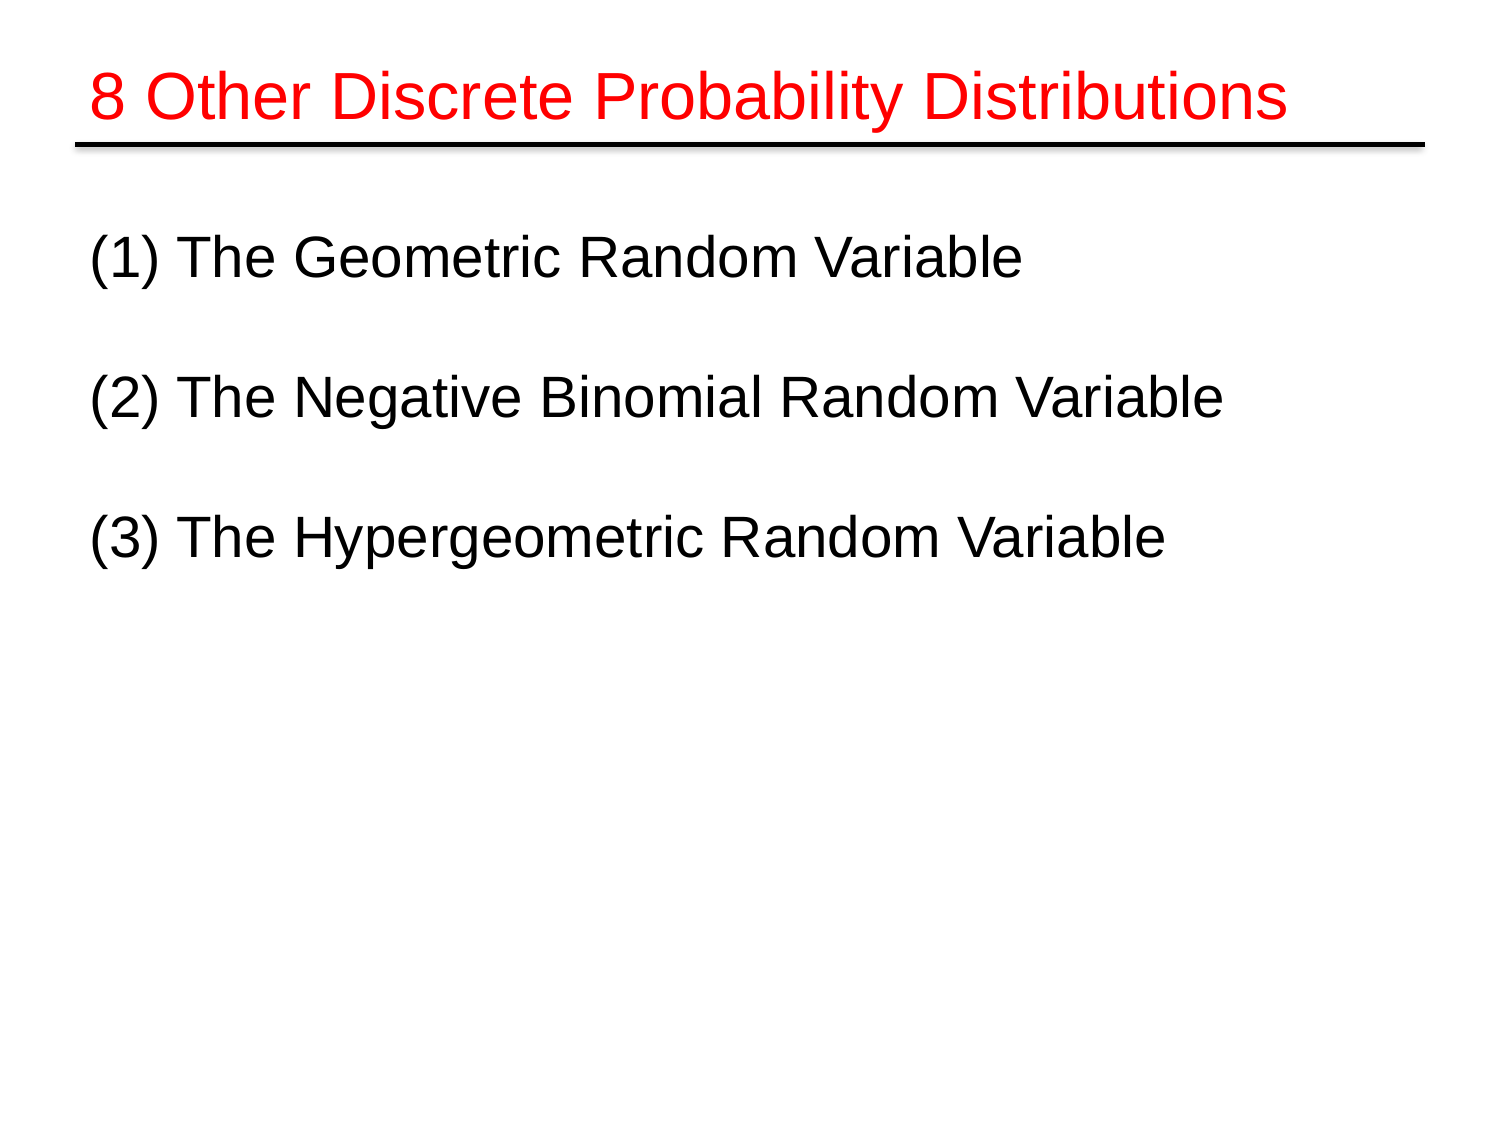

# 8 Other Discrete Probability Distributions
(1) The Geometric Random Variable

(2) The Negative Binomial Random Variable

(3) The Hypergeometric Random Variable